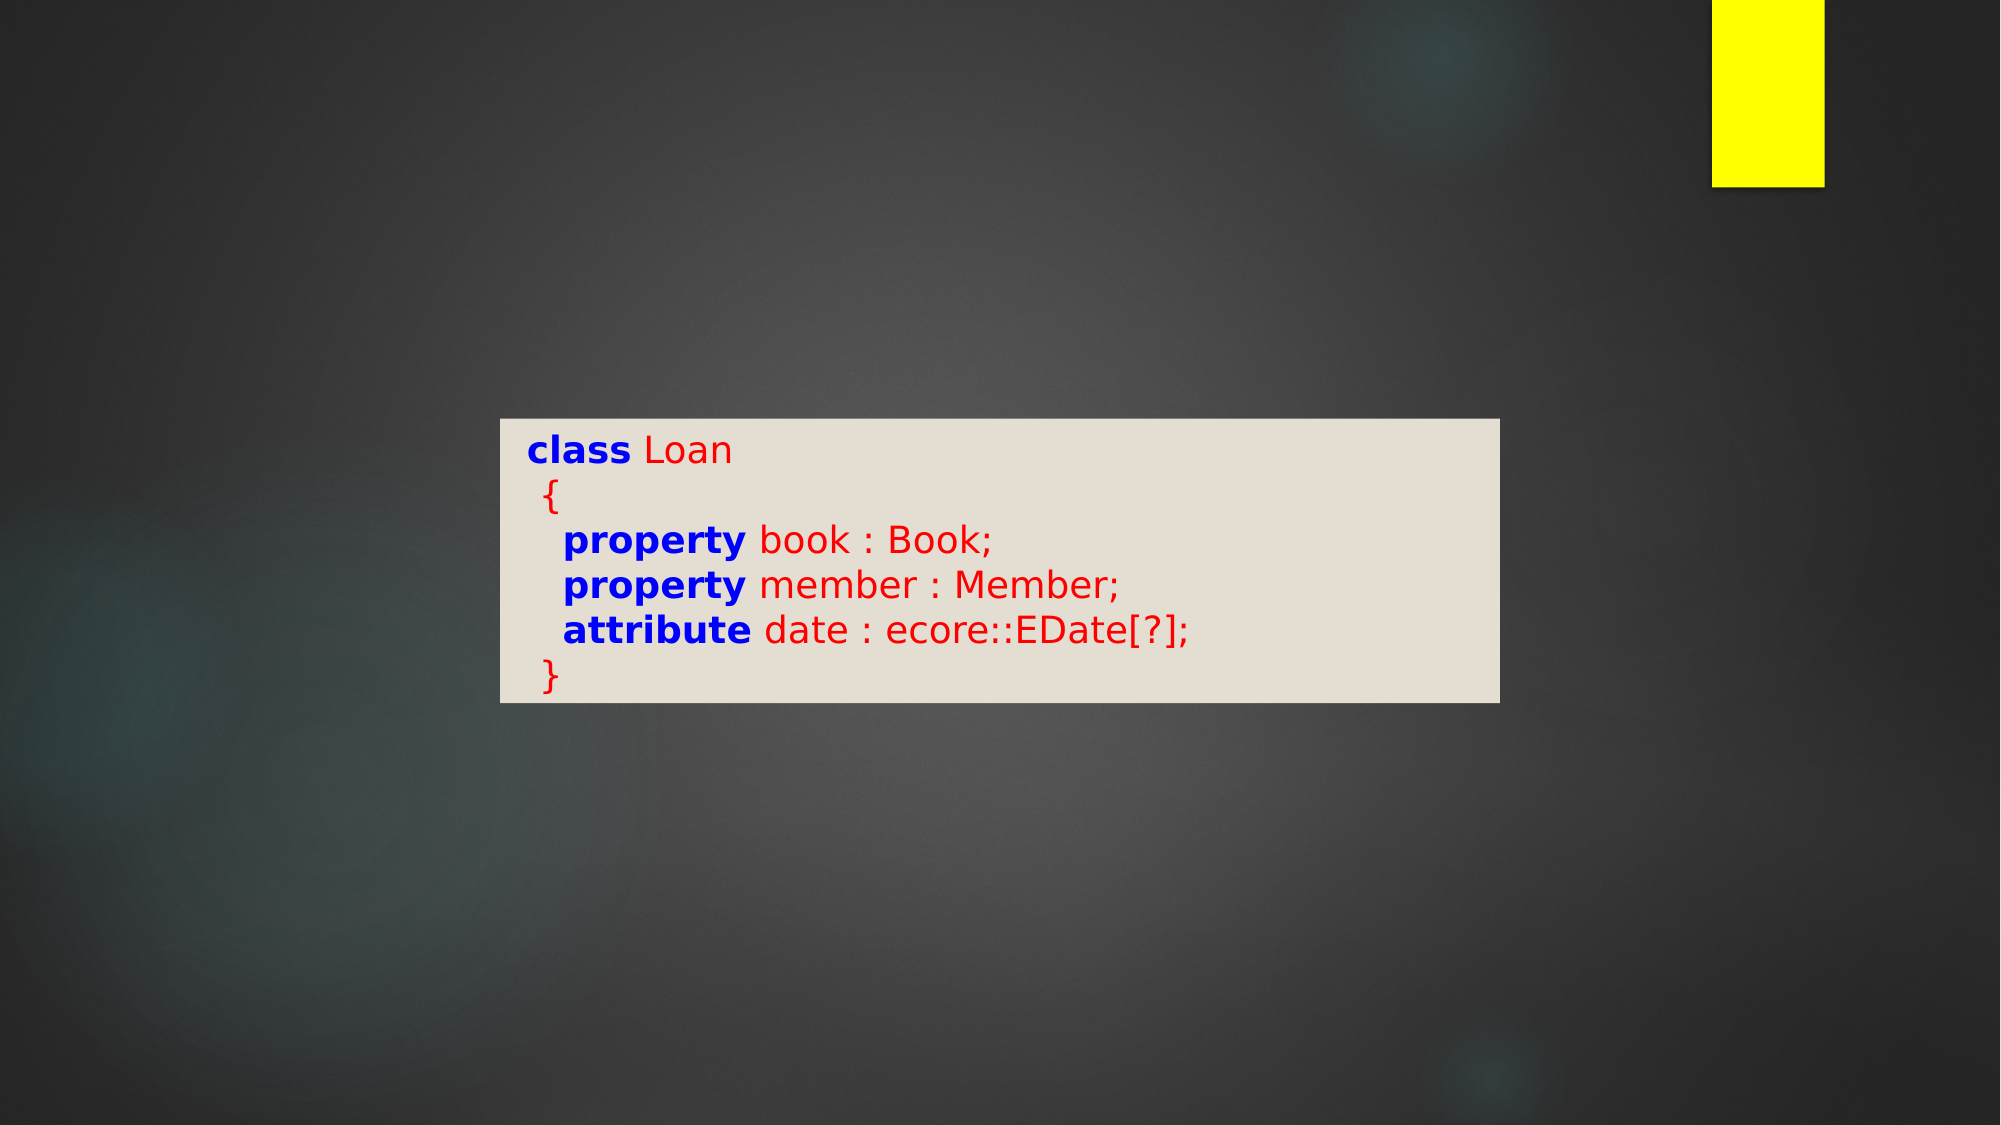

class Loan
  {
    property book : Book;
    property member : Member;
    attribute date : ecore::EDate[?];
  }